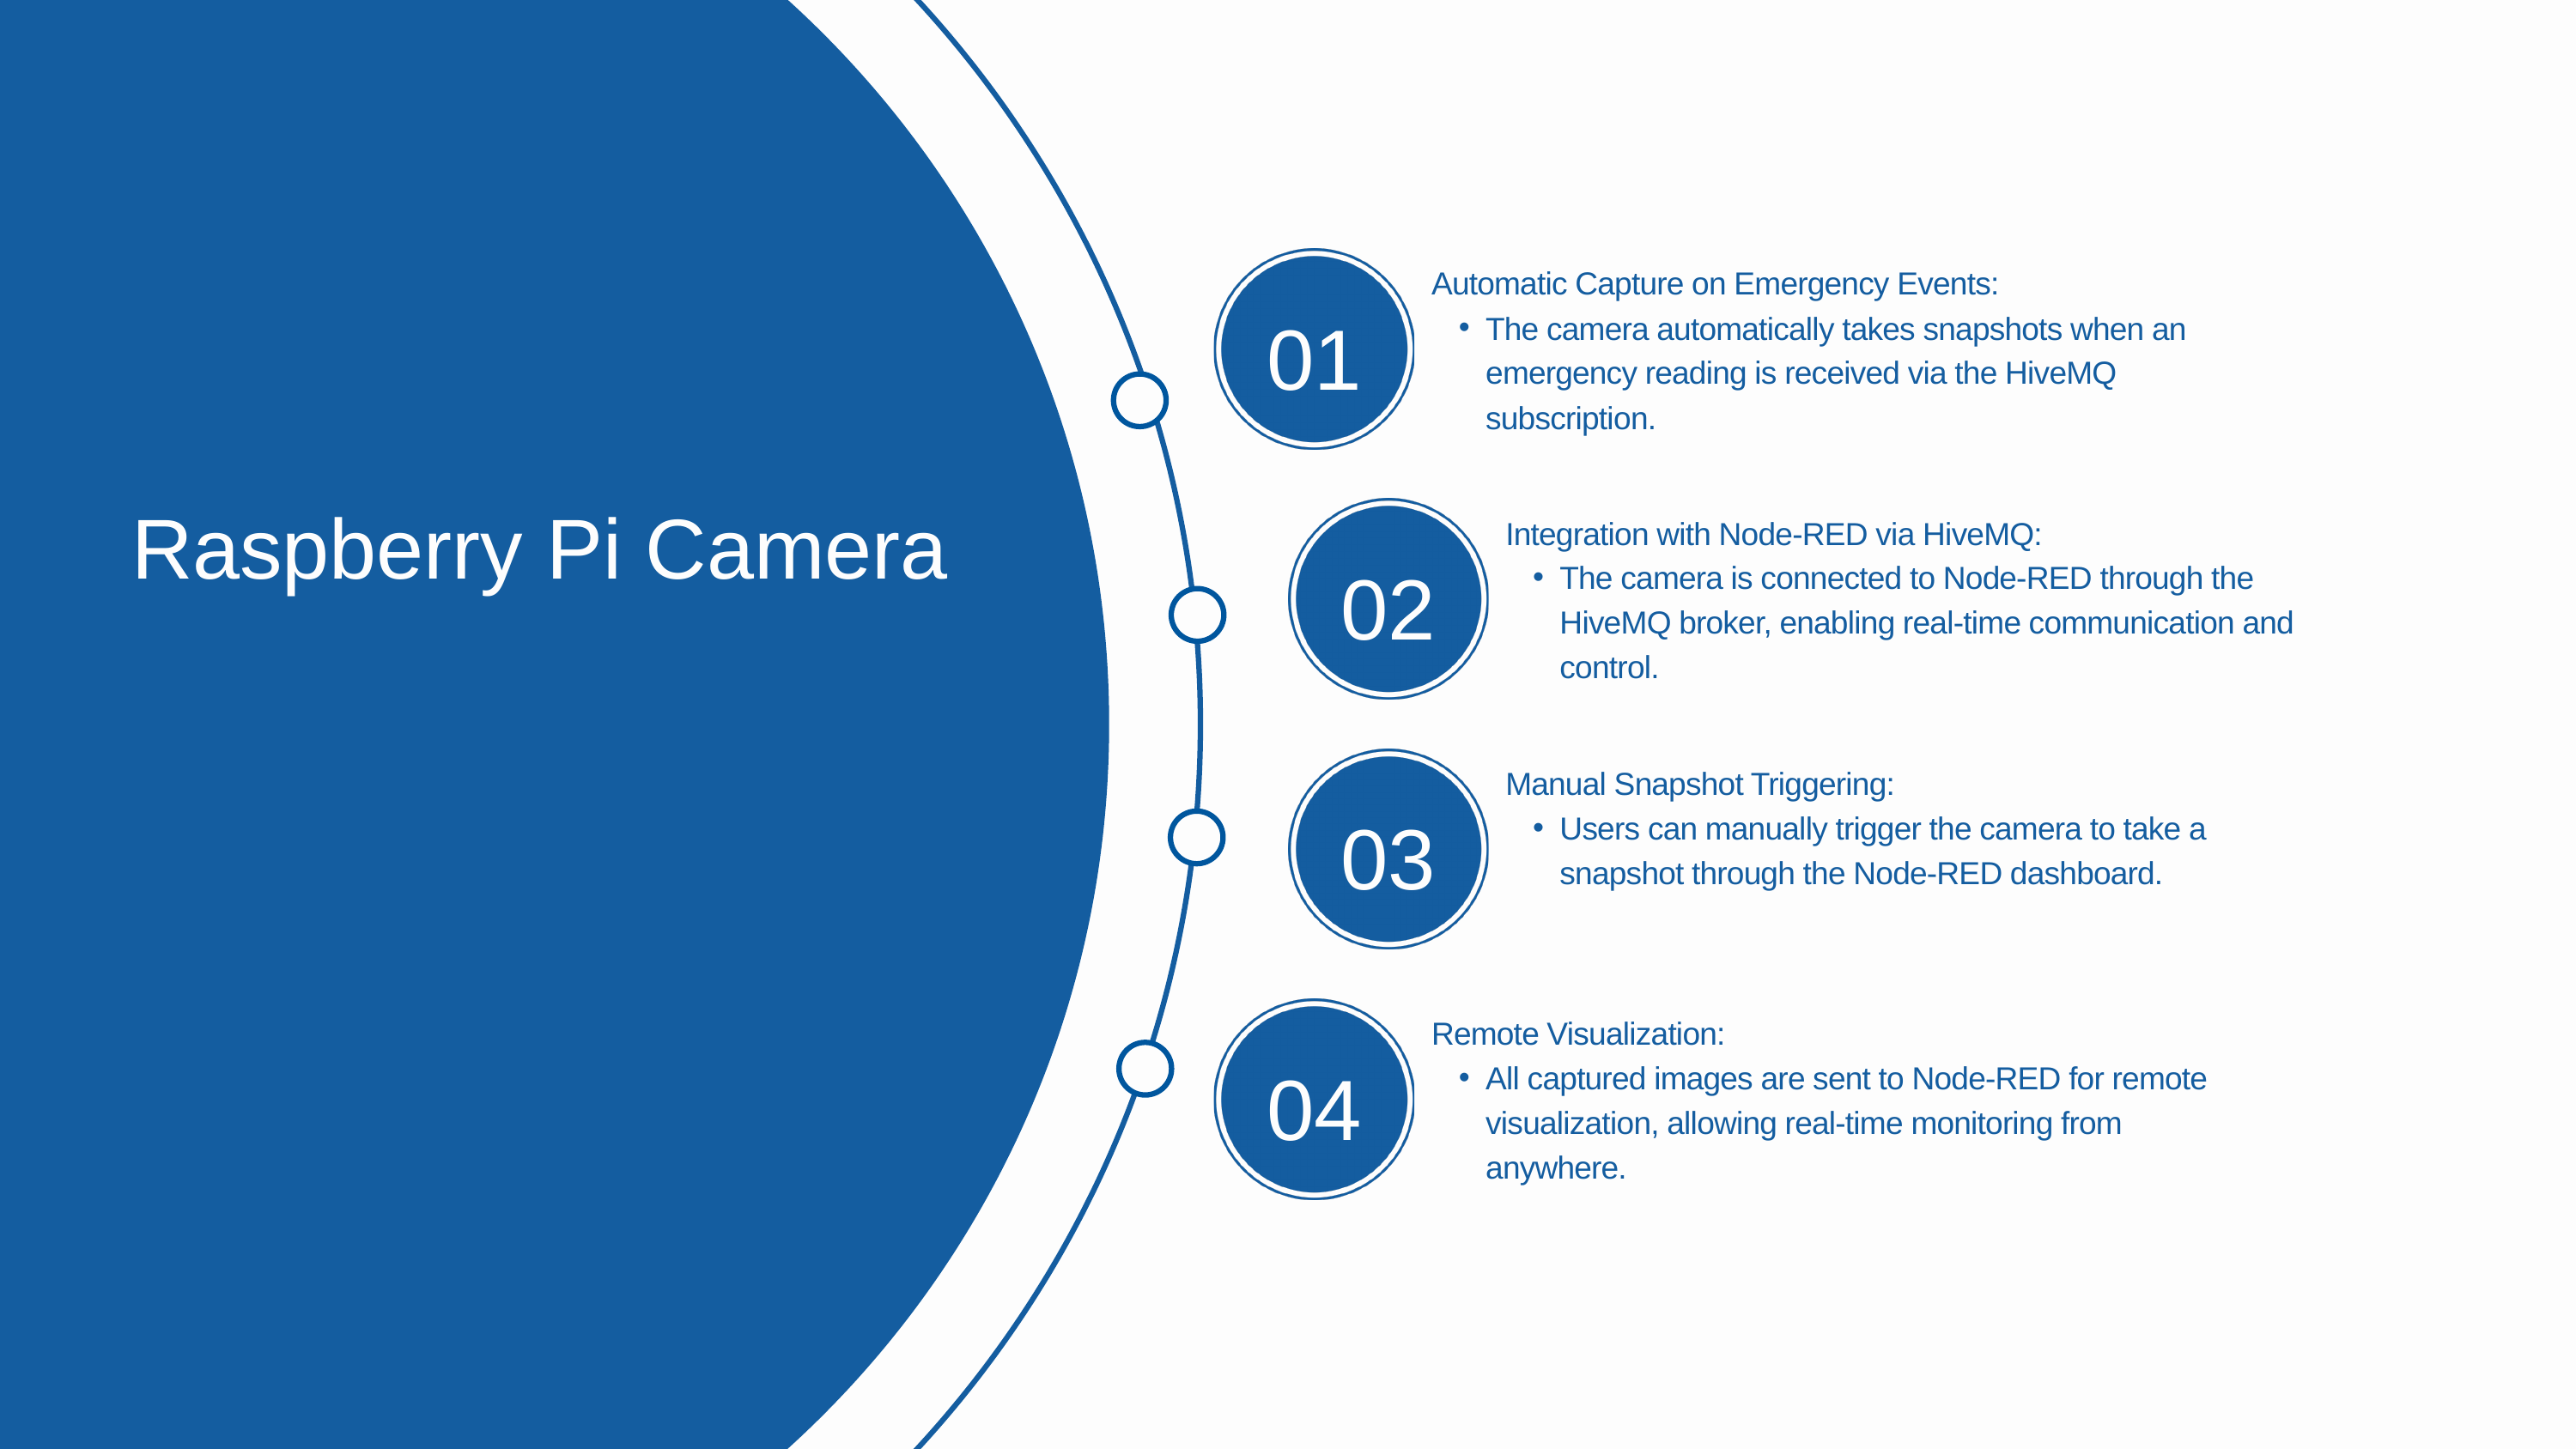

Automatic Capture on Emergency Events:
The camera automatically takes snapshots when an emergency reading is received via the HiveMQ subscription.

01

Raspberry Pi Camera

Integration with Node-RED via HiveMQ:
The camera is connected to Node-RED through the HiveMQ broker, enabling real-time communication and control.

02

Manual Snapshot Triggering:
Users can manually trigger the camera to take a snapshot through the Node-RED dashboard.

03

Remote Visualization:
All captured images are sent to Node-RED for remote visualization, allowing real-time monitoring from anywhere.

04